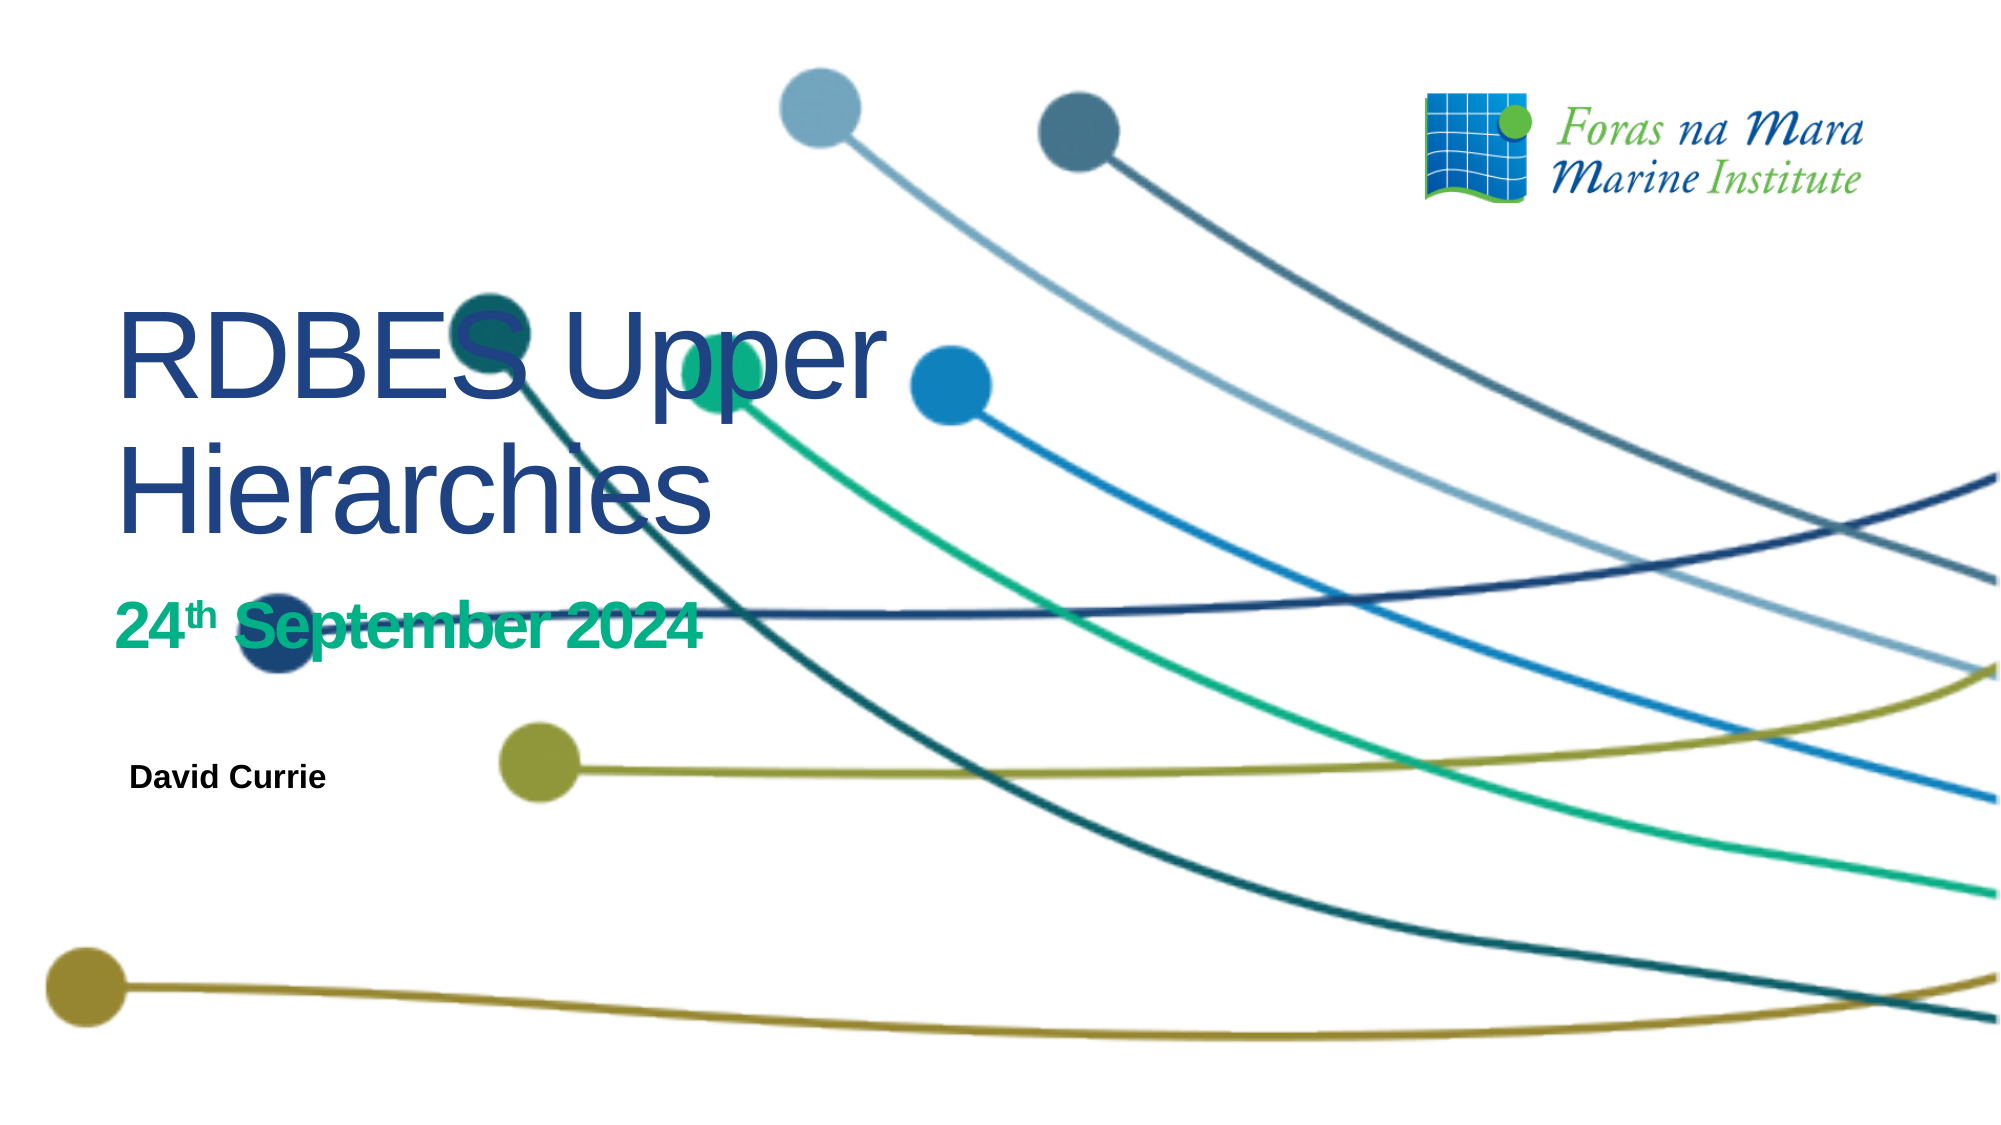

# RDBES Upper Hierarchies
24th September 2024
David Currie